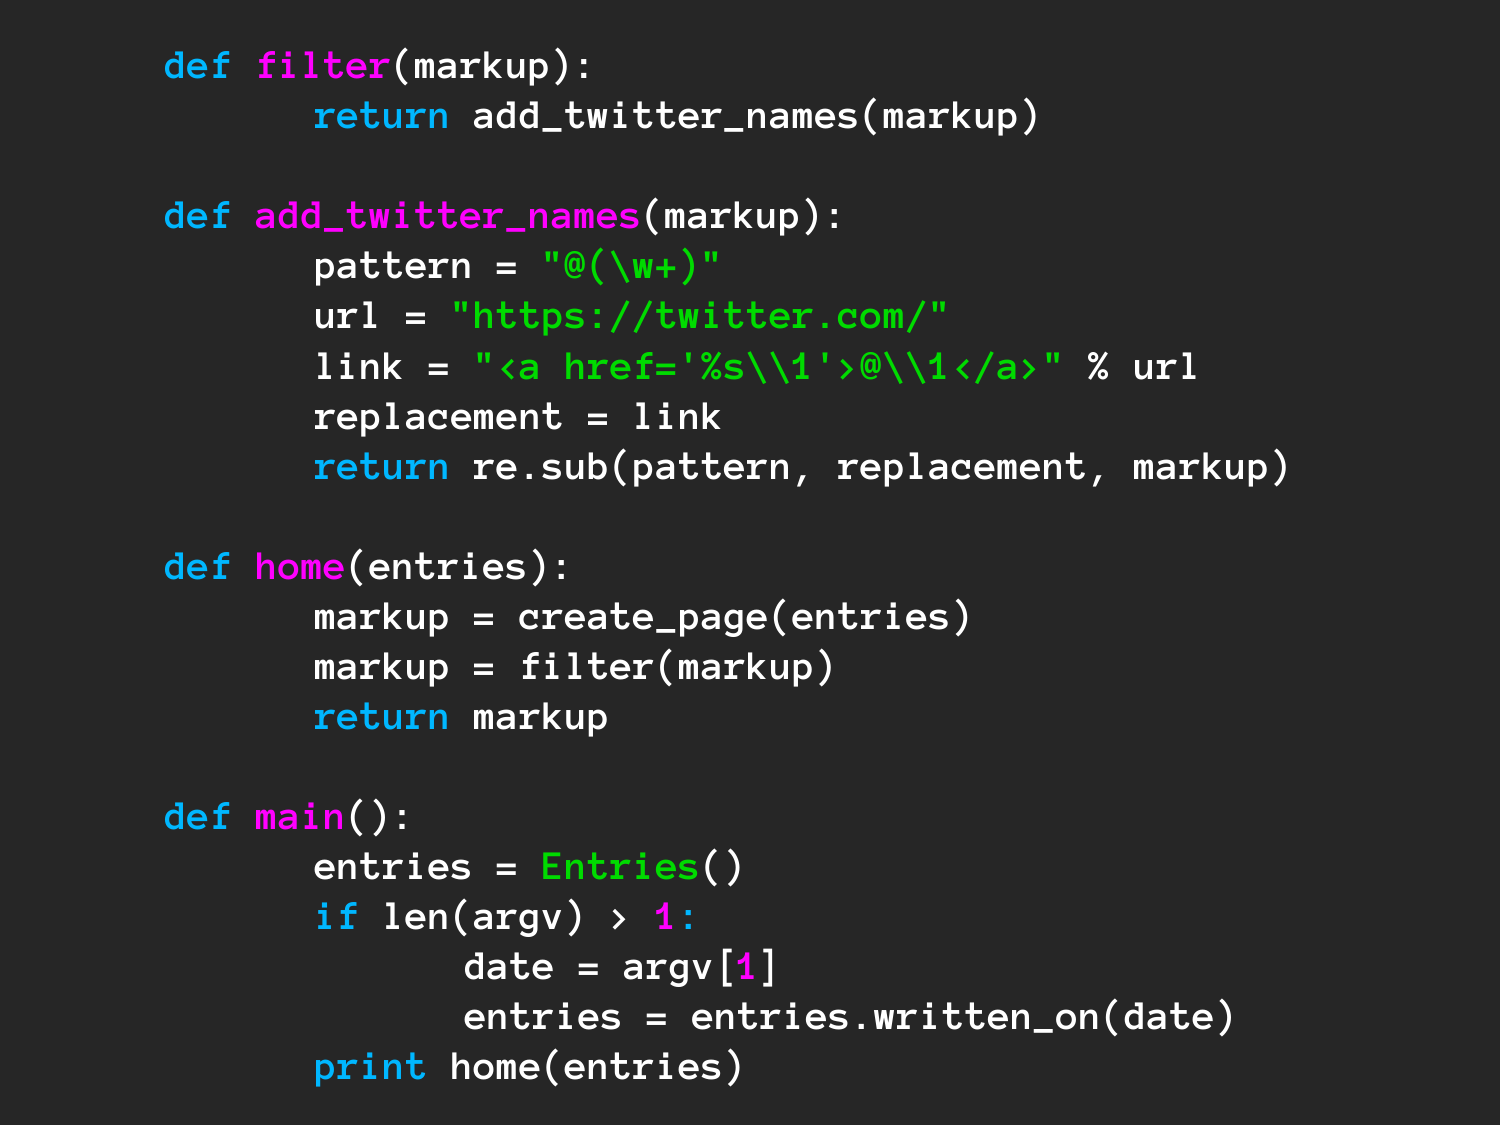

# def filter(markup): return add_twitter_names(markup) def add_twitter_names(markup): pattern = "@(\w+)" url = "https://twitter.com/" link = "<a href='%s\\1'>@\\1</a>" % url replacement = link return re.sub(pattern, replacement, markup) def home(entries): markup = create_page(entries) markup = filter(markup) return markup def main(): entries = Entries() if len(argv) > 1: date = argv[1] entries = entries.written_on(date) print home(entries)